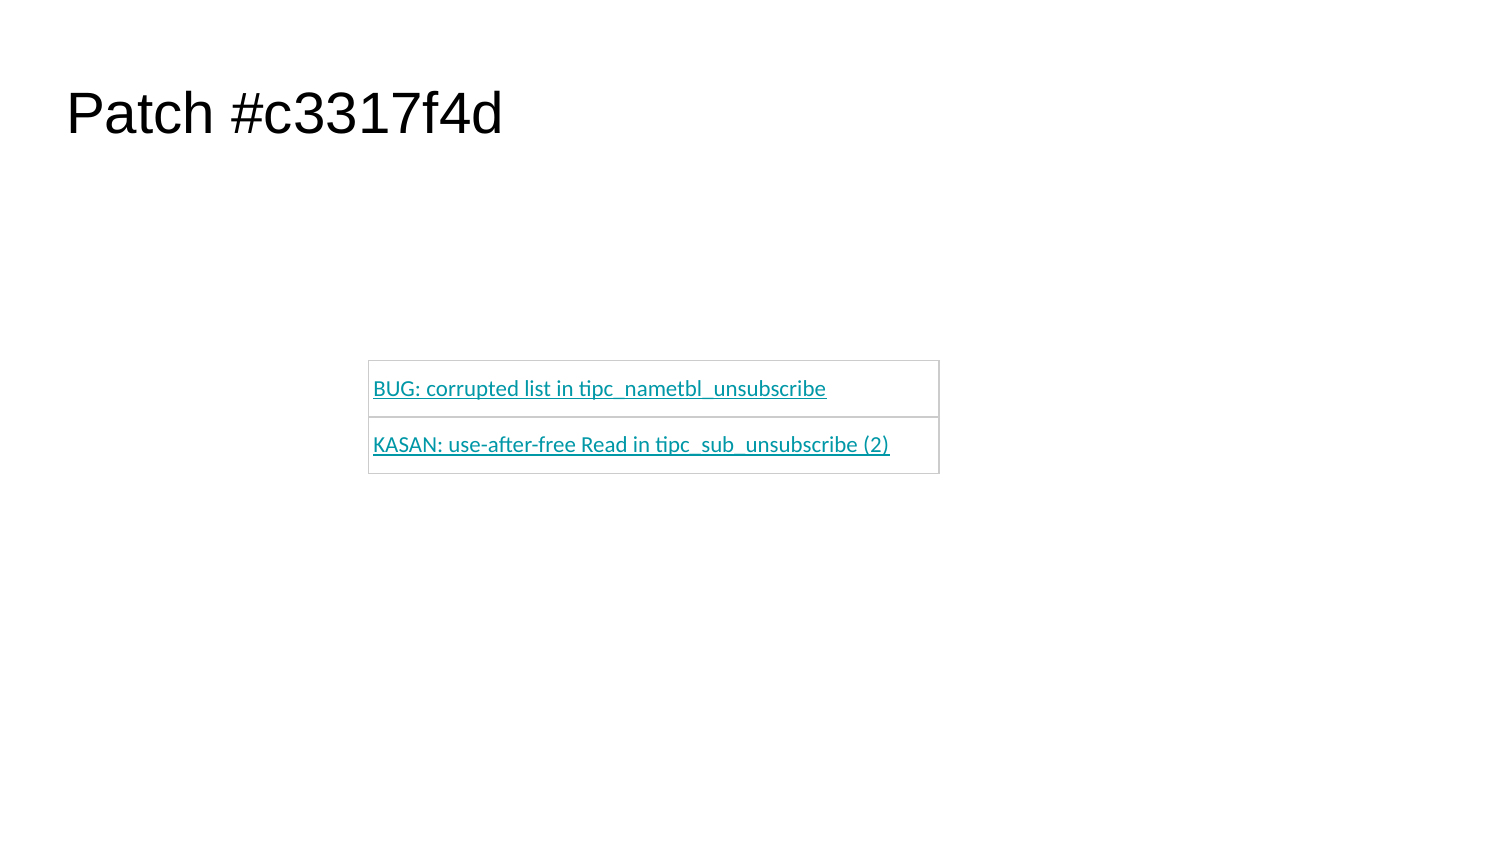

# Patch #c3317f4d
| BUG: corrupted list in tipc\_nametbl\_unsubscribe |
| --- |
| KASAN: use-after-free Read in tipc\_sub\_unsubscribe (2) |